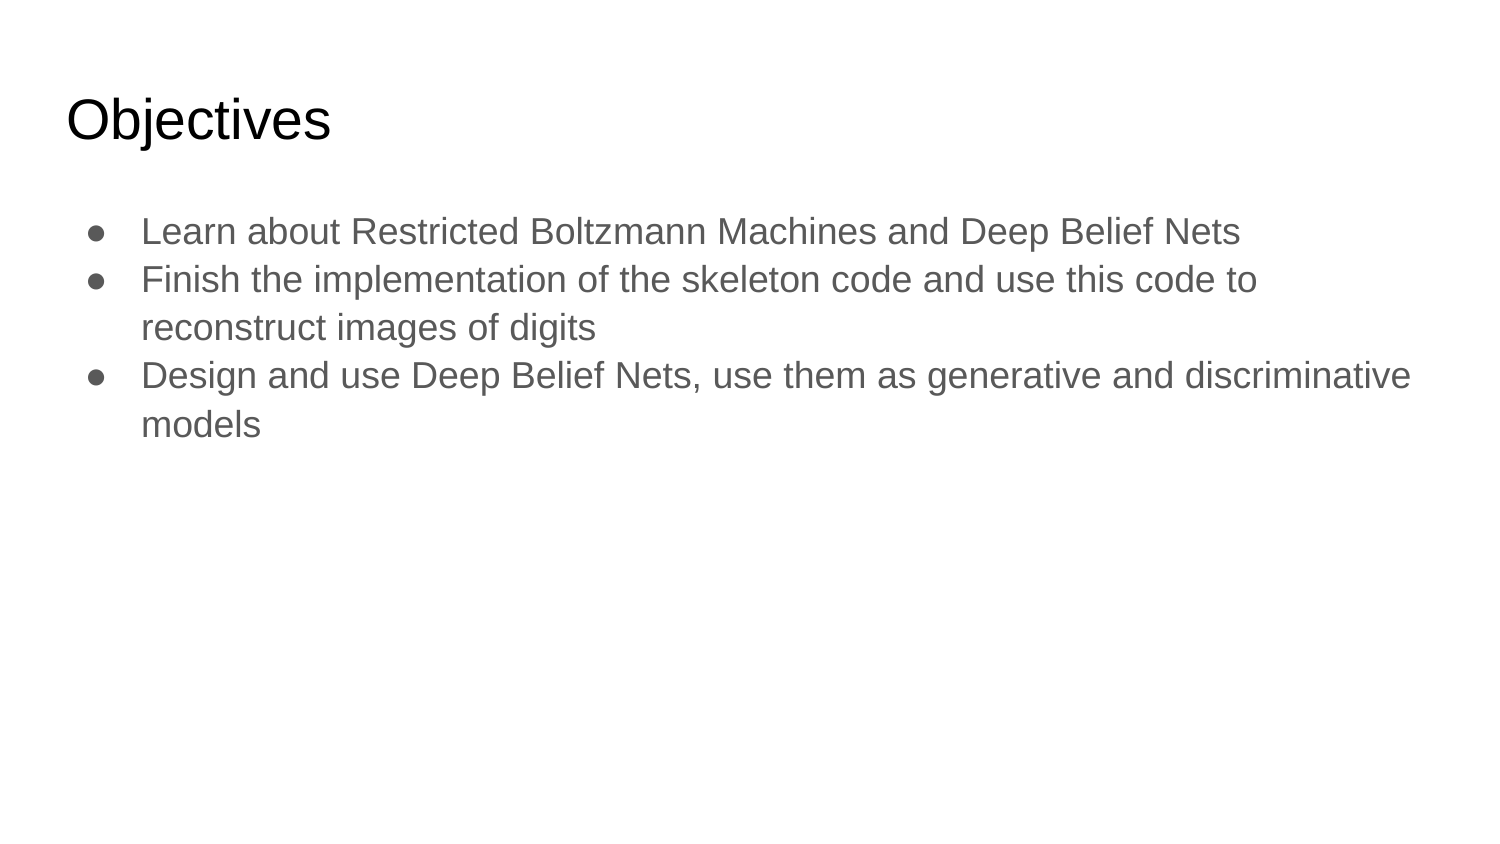

# Objectives
Learn about Restricted Boltzmann Machines and Deep Belief Nets
Finish the implementation of the skeleton code and use this code to reconstruct images of digits
Design and use Deep Belief Nets, use them as generative and discriminative models